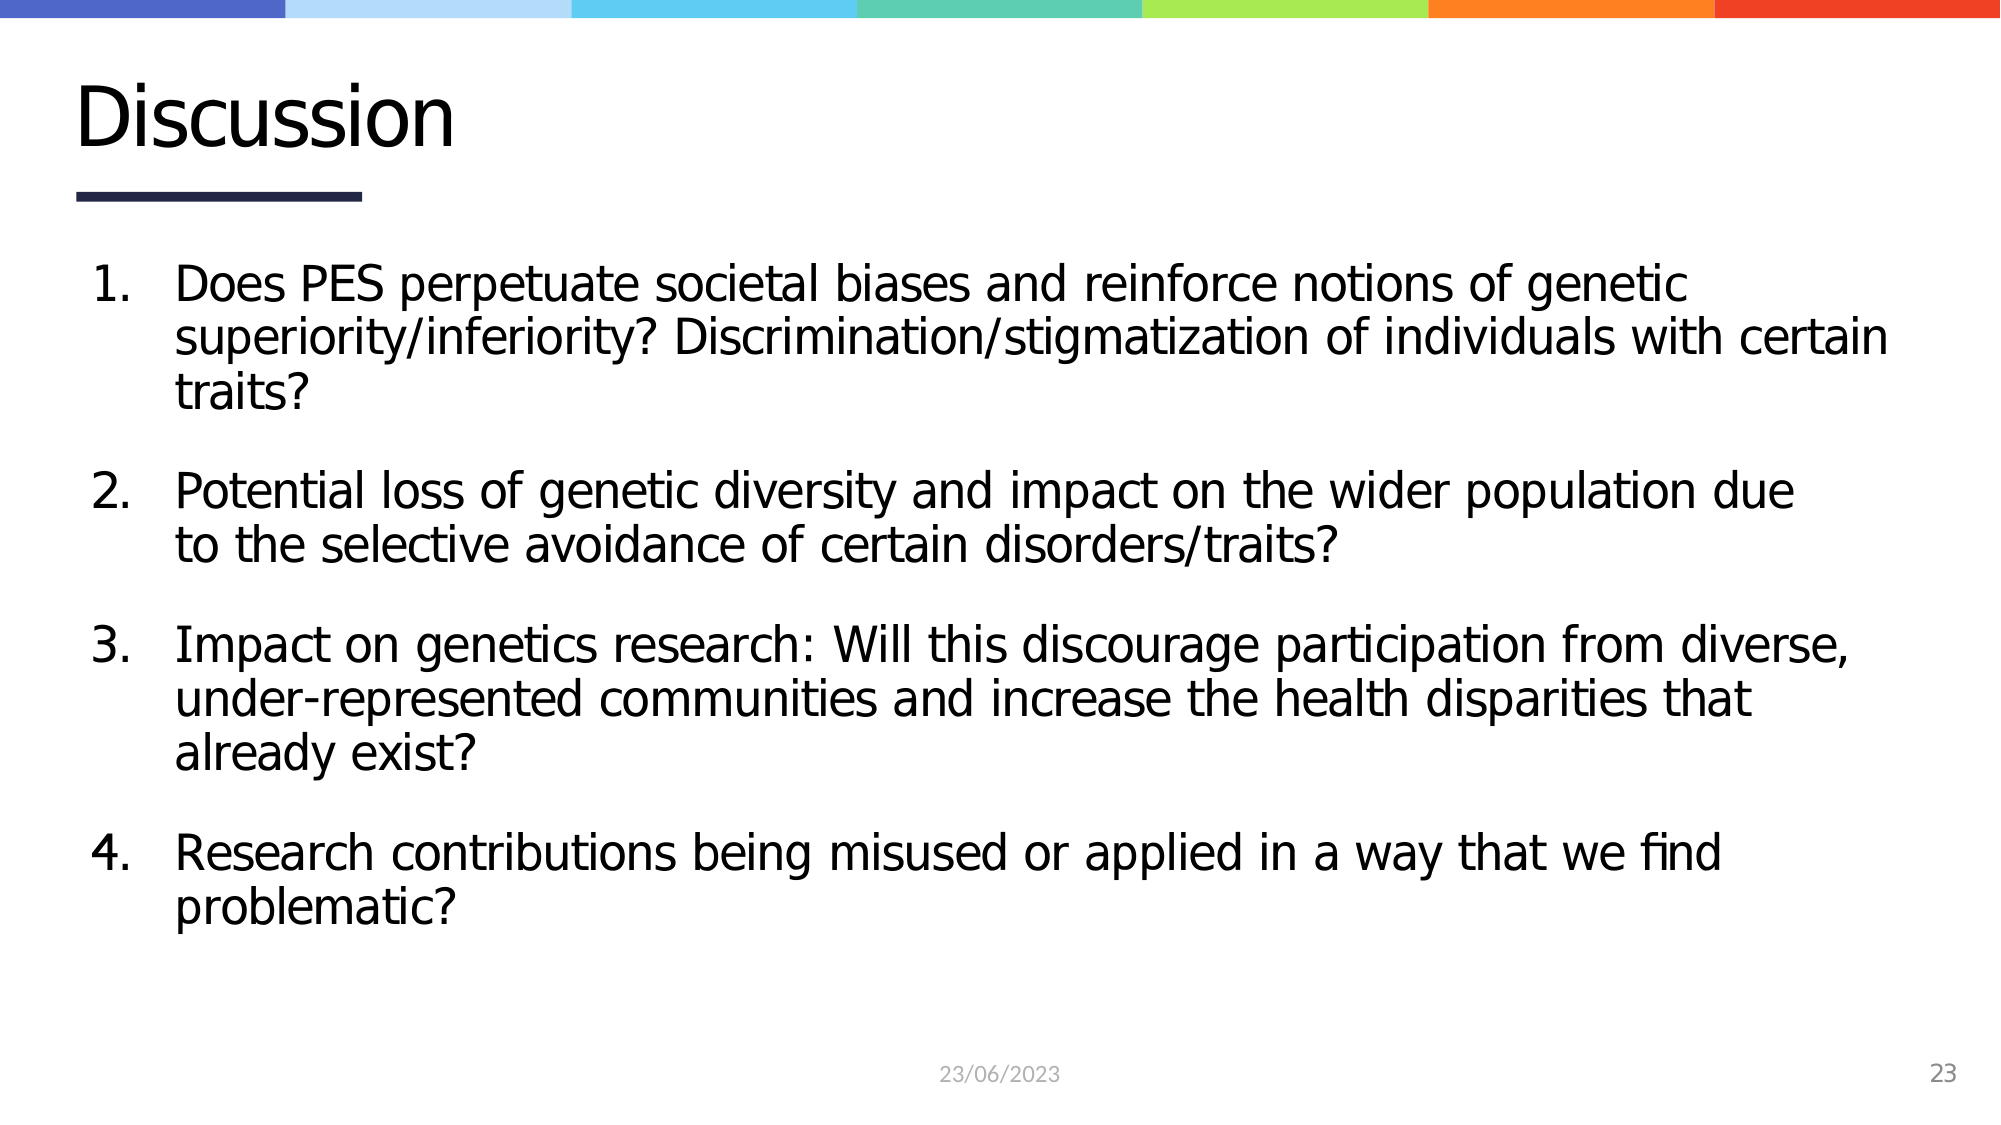

# Discussion
Does PES perpetuate societal biases and reinforce notions of genetic superiority/inferiority? Discrimination/stigmatization of individuals with certain traits?
Potential loss of genetic diversity and impact on the wider population due to the selective avoidance of certain disorders/traits?
Impact on genetics research: Will this discourage participation from diverse, under-represented communities and increase the health disparities that already exist?
Research contributions being misused or applied in a way that we find problematic?

23/06/2023
23